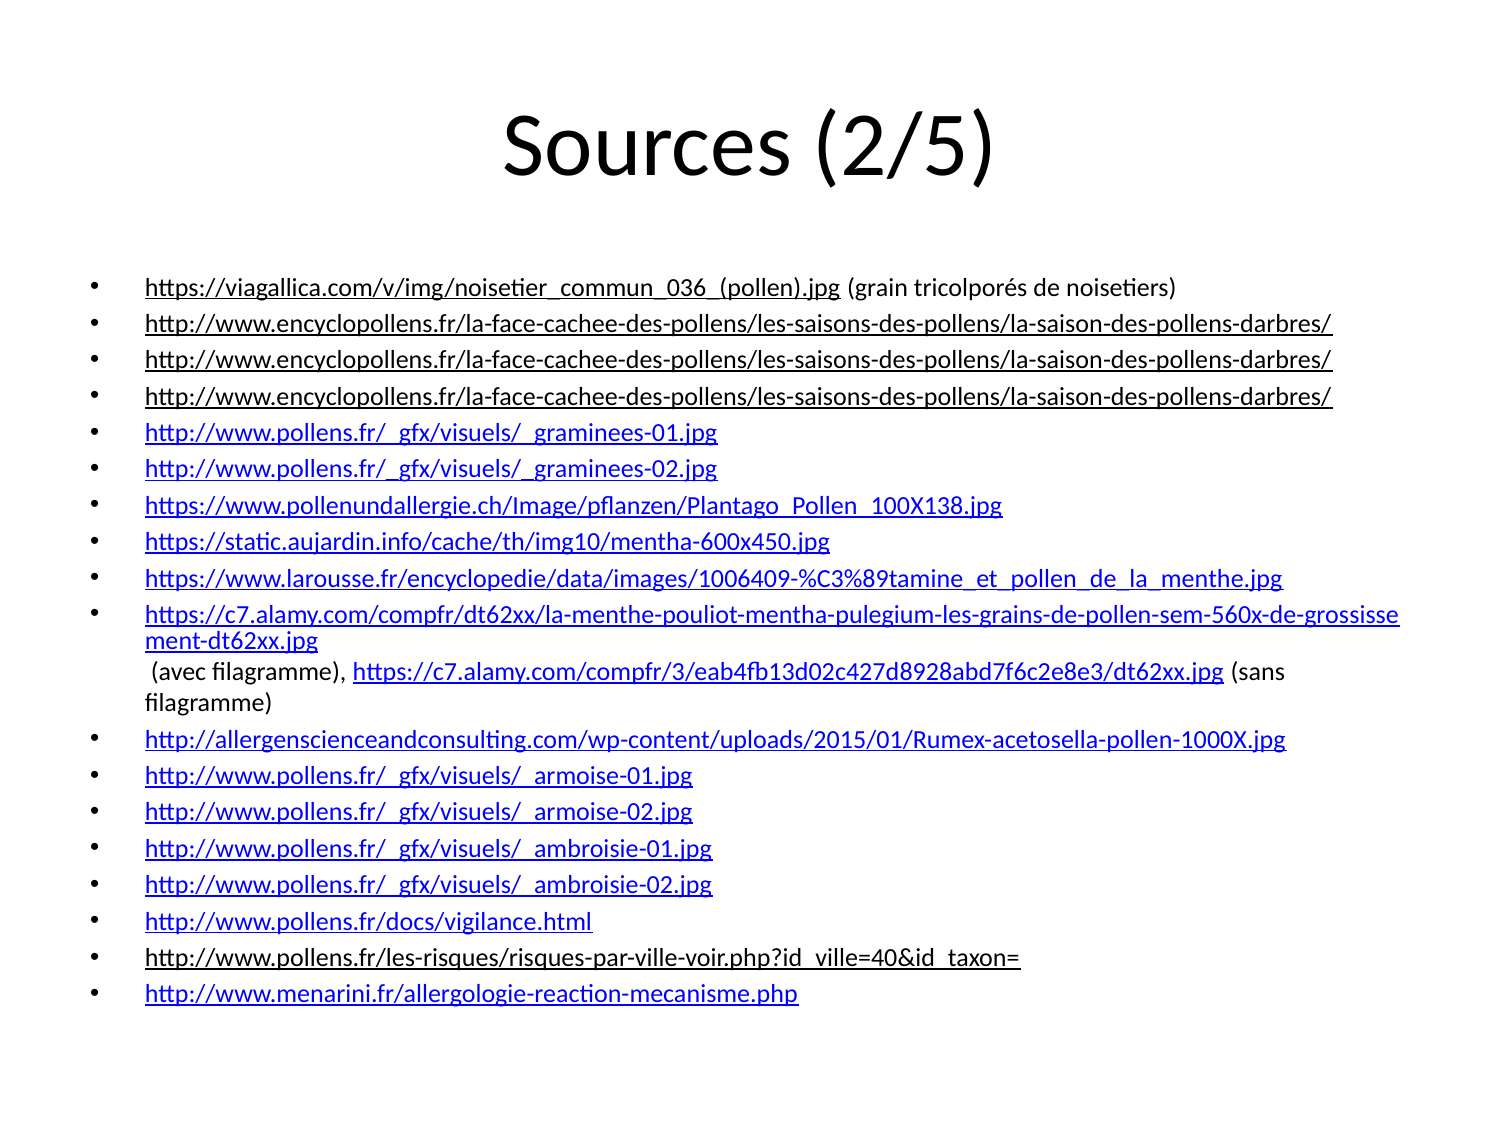

# Sources (2/5)
https://viagallica.com/v/img/noisetier_commun_036_(pollen).jpg (grain tricolporés de noisetiers)
http://www.encyclopollens.fr/la-face-cachee-des-pollens/les-saisons-des-pollens/la-saison-des-pollens-darbres/
http://www.encyclopollens.fr/la-face-cachee-des-pollens/les-saisons-des-pollens/la-saison-des-pollens-darbres/
http://www.encyclopollens.fr/la-face-cachee-des-pollens/les-saisons-des-pollens/la-saison-des-pollens-darbres/
http://www.pollens.fr/_gfx/visuels/_graminees-01.jpg
http://www.pollens.fr/_gfx/visuels/_graminees-02.jpg
https://www.pollenundallergie.ch/Image/pflanzen/Plantago_Pollen_100X138.jpg
https://static.aujardin.info/cache/th/img10/mentha-600x450.jpg
https://www.larousse.fr/encyclopedie/data/images/1006409-%C3%89tamine_et_pollen_de_la_menthe.jpg
https://c7.alamy.com/compfr/dt62xx/la-menthe-pouliot-mentha-pulegium-les-grains-de-pollen-sem-560x-de-grossissement-dt62xx.jpg (avec filagramme), https://c7.alamy.com/compfr/3/eab4fb13d02c427d8928abd7f6c2e8e3/dt62xx.jpg (sans filagramme)
http://allergenscienceandconsulting.com/wp-content/uploads/2015/01/Rumex-acetosella-pollen-1000X.jpg
http://www.pollens.fr/_gfx/visuels/_armoise-01.jpg
http://www.pollens.fr/_gfx/visuels/_armoise-02.jpg
http://www.pollens.fr/_gfx/visuels/_ambroisie-01.jpg
http://www.pollens.fr/_gfx/visuels/_ambroisie-02.jpg
http://www.pollens.fr/docs/vigilance.html
http://www.pollens.fr/les-risques/risques-par-ville-voir.php?id_ville=40&id_taxon=
http://www.menarini.fr/allergologie-reaction-mecanisme.php